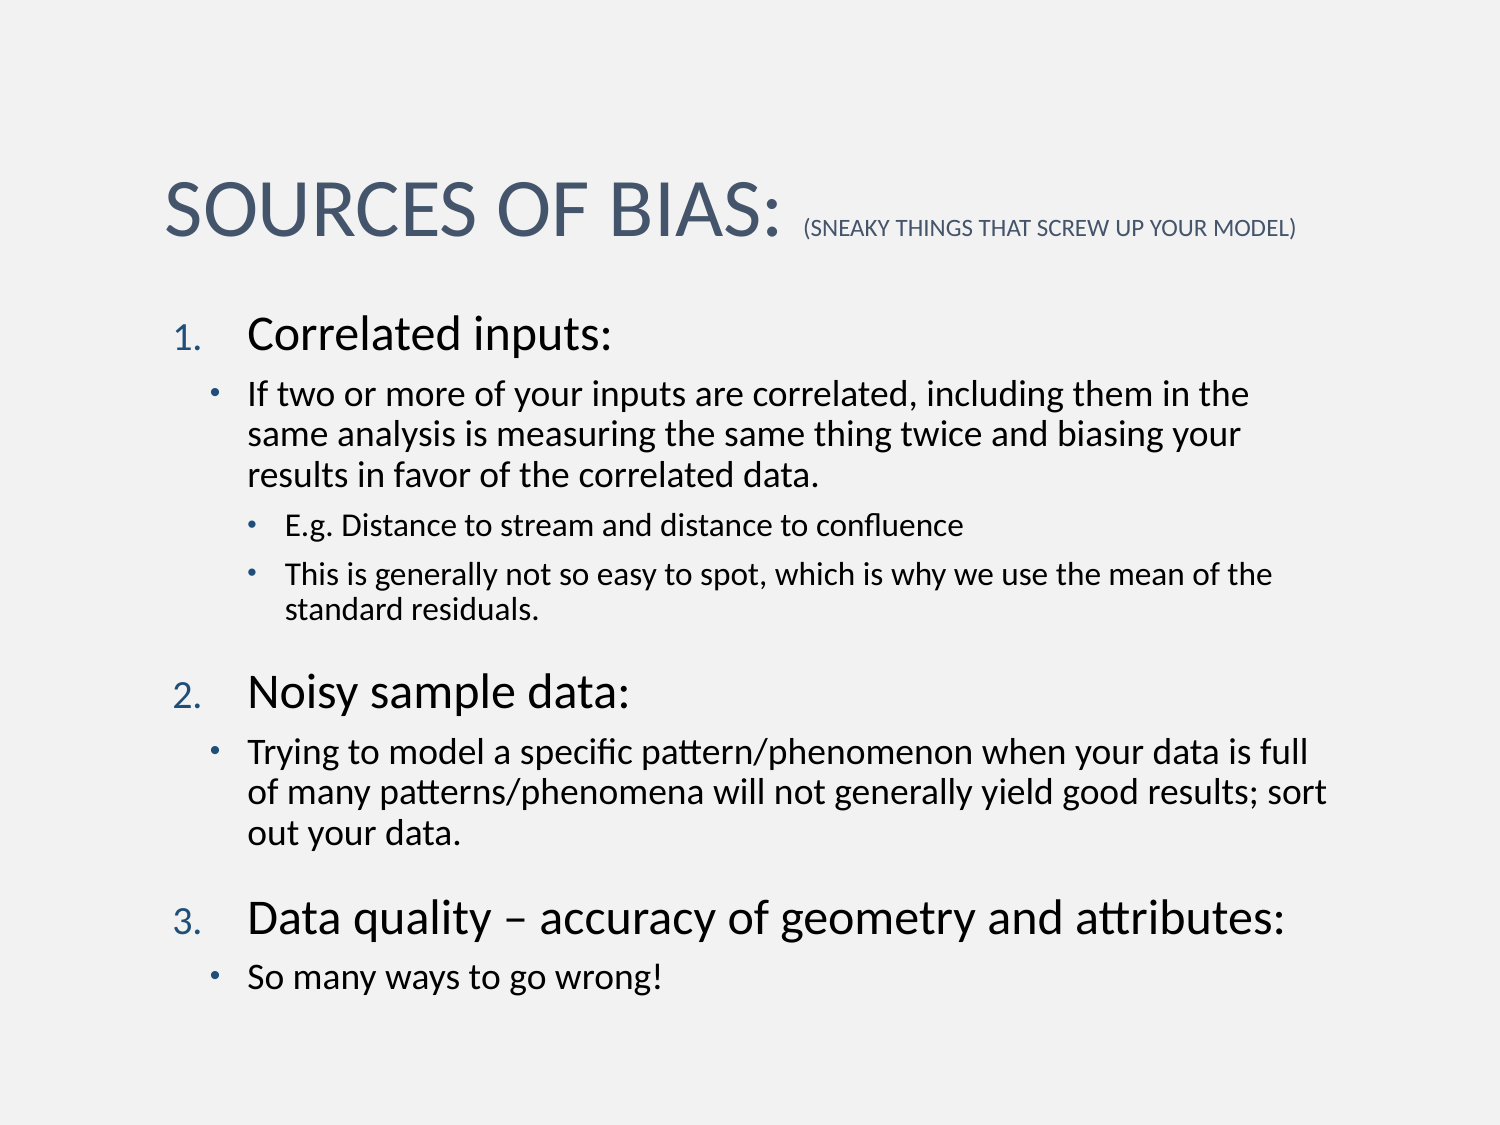

# Sources of bias: (sneaky things that screw up your model)
Correlated inputs:
If two or more of your inputs are correlated, including them in the same analysis is measuring the same thing twice and biasing your results in favor of the correlated data.
E.g. Distance to stream and distance to confluence
This is generally not so easy to spot, which is why we use the mean of the standard residuals.
Noisy sample data:
Trying to model a specific pattern/phenomenon when your data is full of many patterns/phenomena will not generally yield good results; sort out your data.
Data quality – accuracy of geometry and attributes:
So many ways to go wrong!